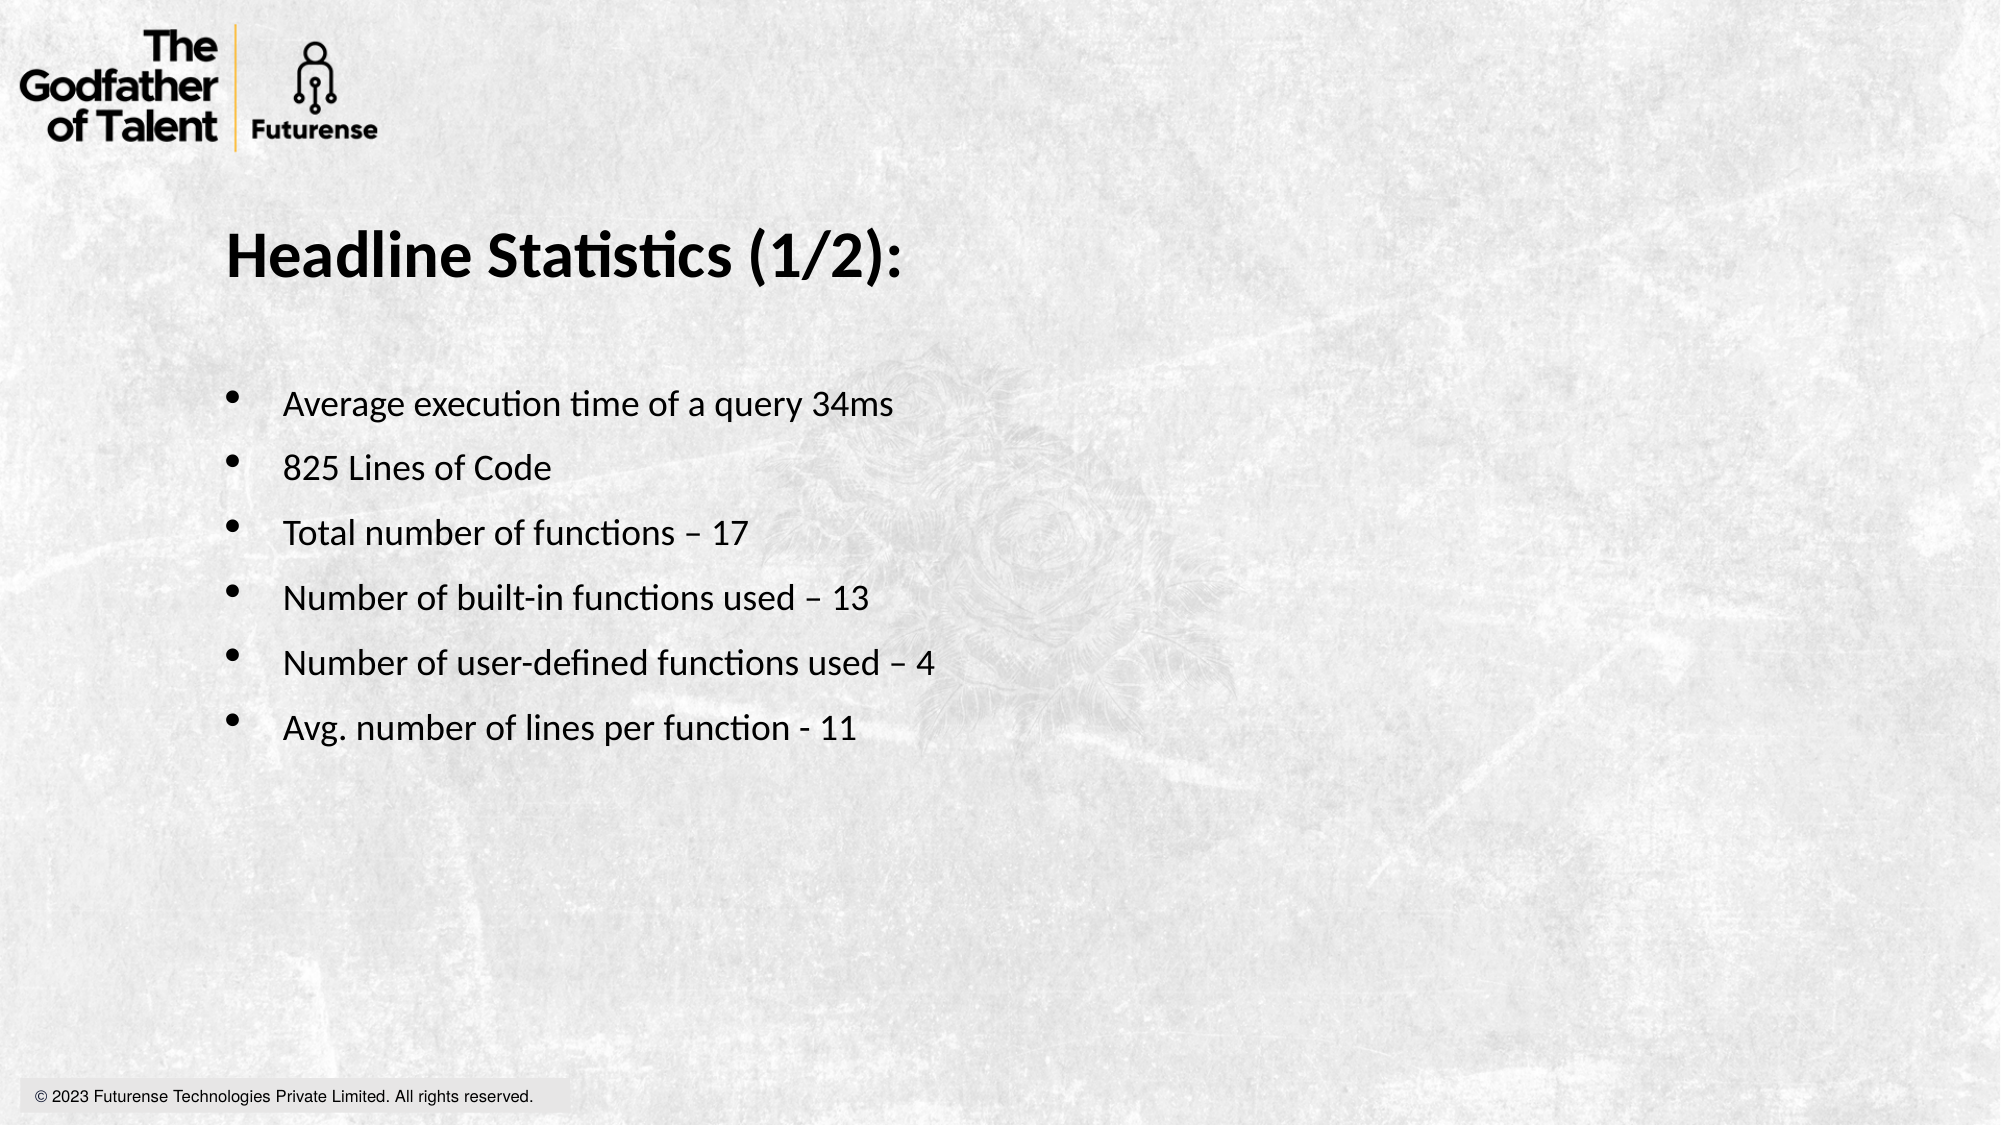

Headline Statistics (1/2):
Average execution time of a query 34ms
825 Lines of Code
Total number of functions – 17
Number of built-in functions used – 13
Number of user-defined functions used – 4
Avg. number of lines per function - 11
© 2023 Futurense Technologies Private Limited. All rights reserved.